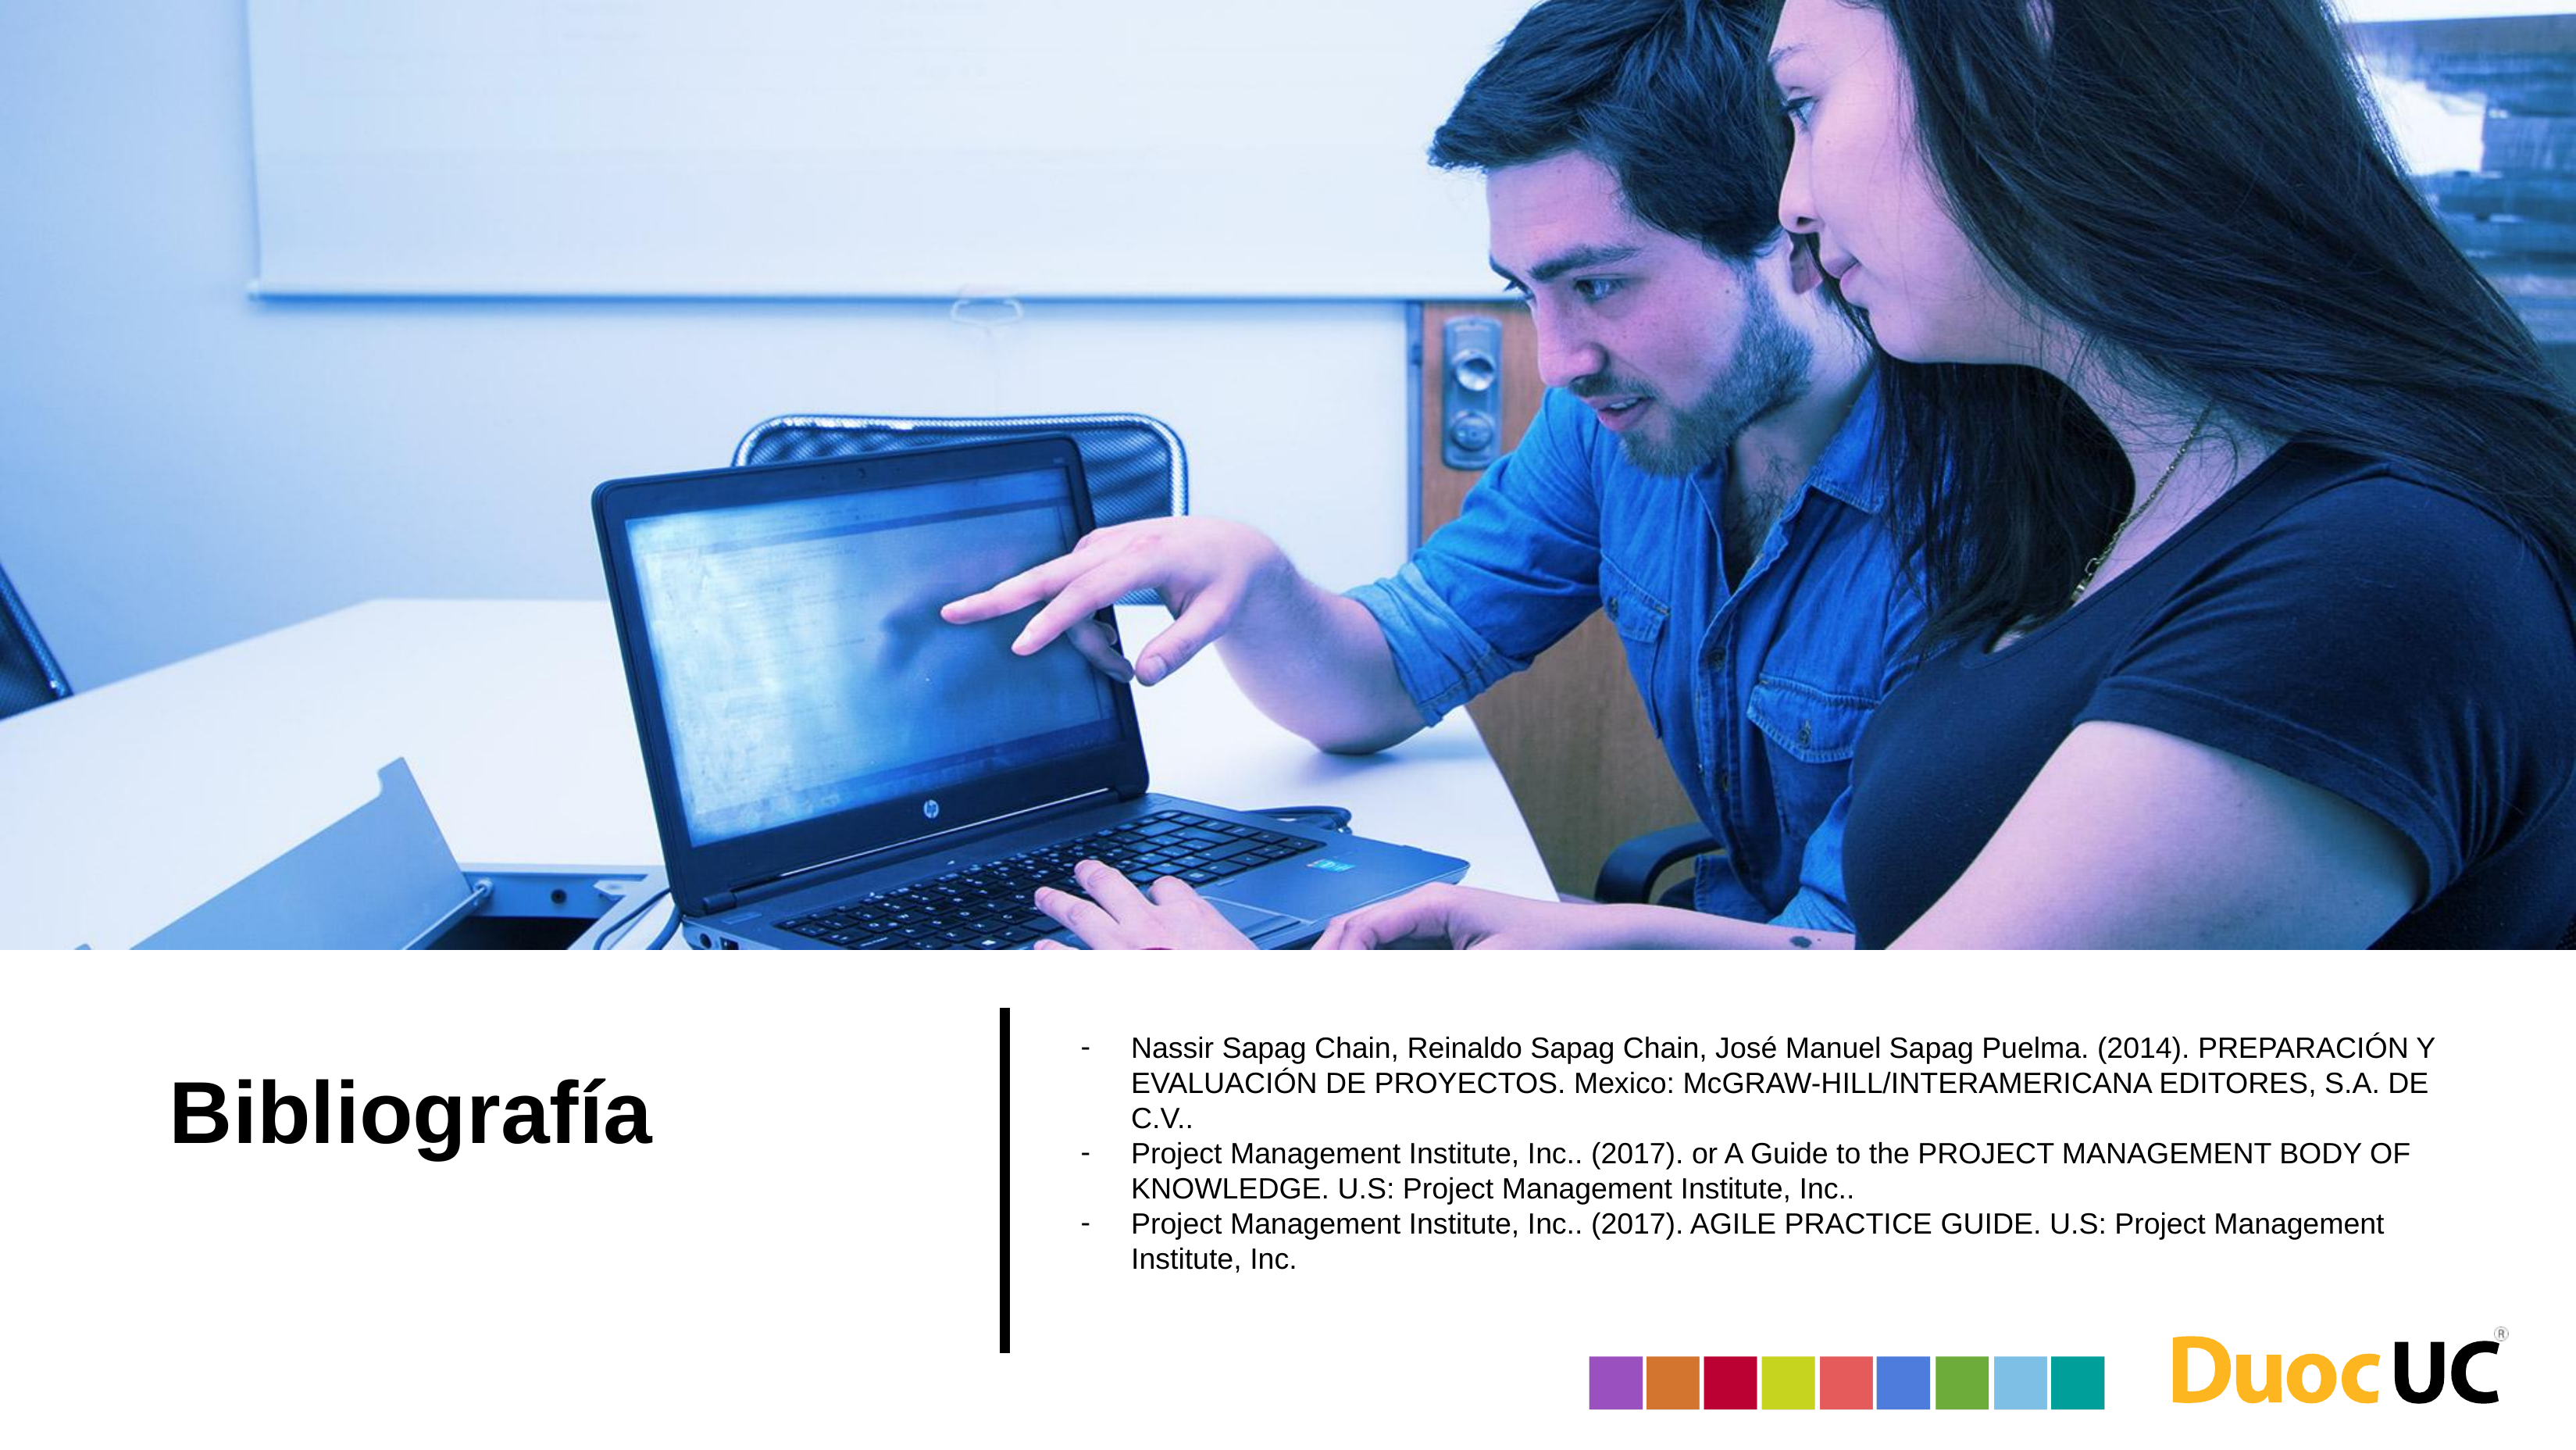

Nassir Sapag Chain, Reinaldo Sapag Chain, José Manuel Sapag Puelma. (2014). PREPARACIÓN Y EVALUACIÓN DE PROYECTOS. Mexico: McGRAW-HILL/INTERAMERICANA EDITORES, S.A. DE C.V..
Project Management Institute, Inc.. (2017). or A Guide to the PROJECT MANAGEMENT BODY OF KNOWLEDGE. U.S: Project Management Institute, Inc..
Project Management Institute, Inc.. (2017). AGILE PRACTICE GUIDE. U.S: Project Management Institute, Inc.
# Bibliografía